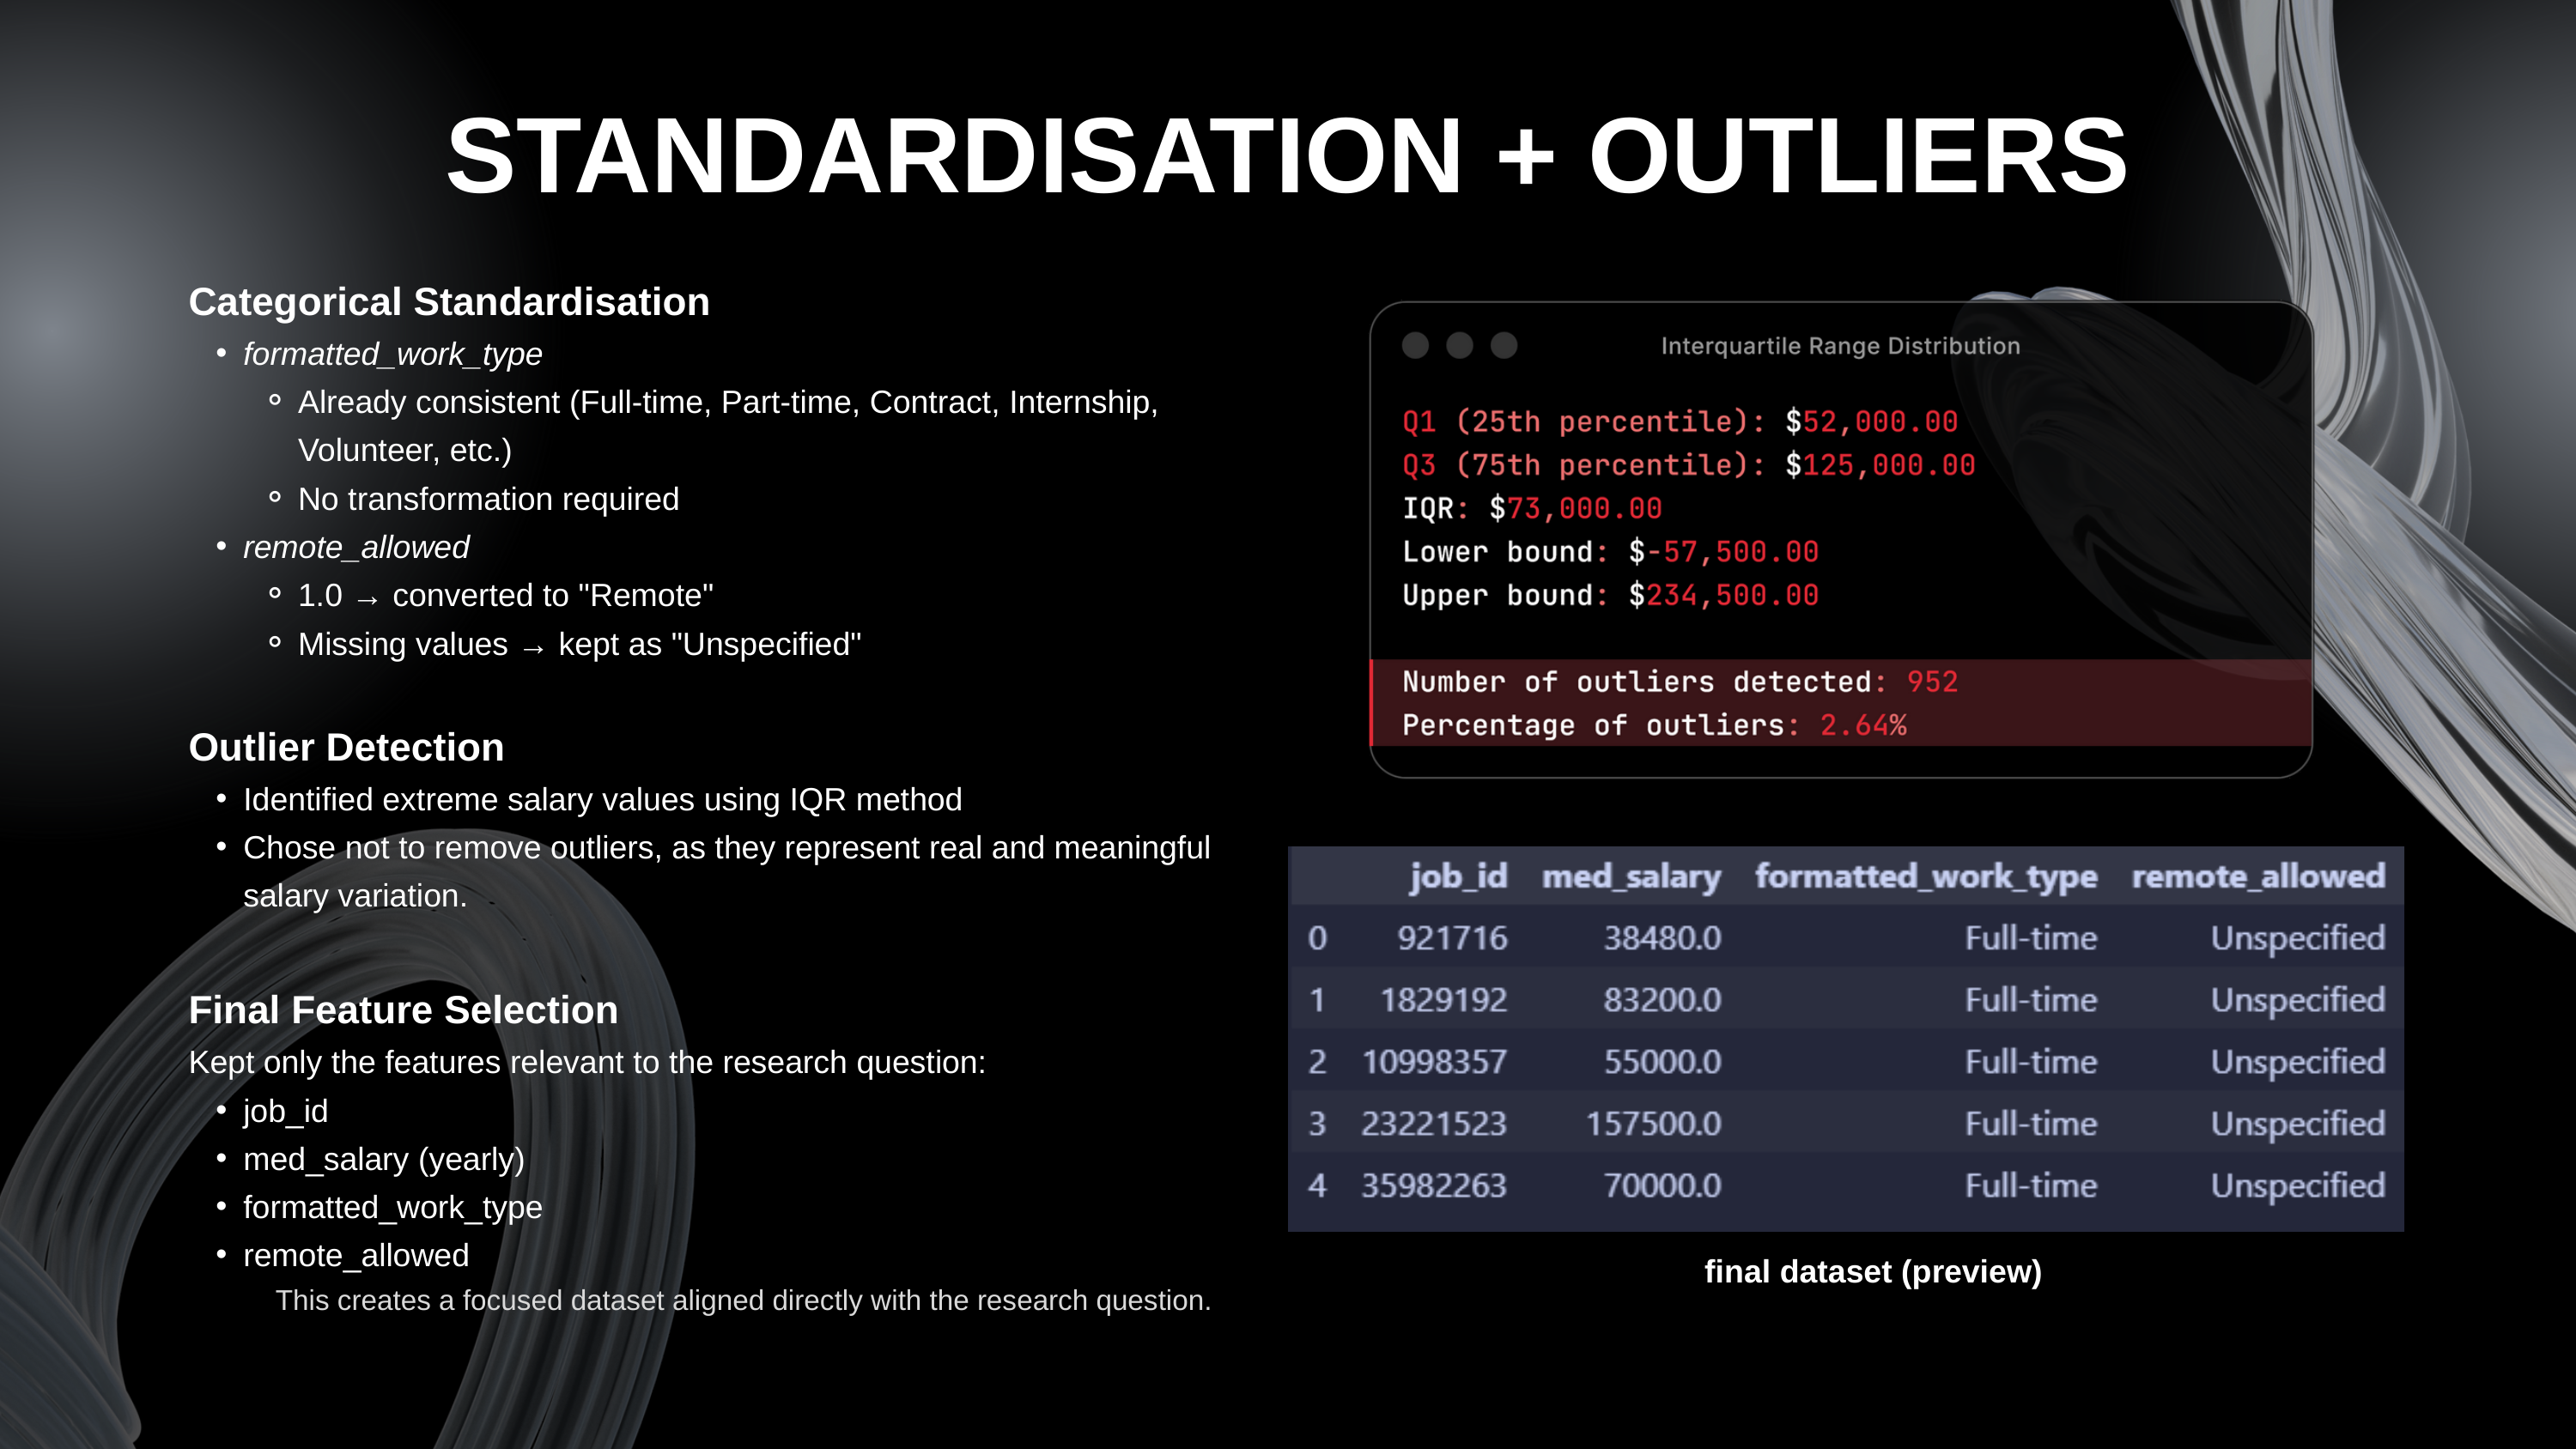

STANDARDISATION + OUTLIERS
Categorical Standardisation
formatted_work_type
Already consistent (Full-time, Part-time, Contract, Internship, Volunteer, etc.)
No transformation required
remote_allowed
1.0 → converted to "Remote"
Missing values → kept as "Unspecified"

Outlier Detection
Identified extreme salary values using IQR method
Chose not to remove outliers, as they represent real and meaningful salary variation.

Final Feature Selection
Kept only the features relevant to the research question:
job_id
med_salary (yearly)
formatted_work_type
remote_allowed
This creates a focused dataset aligned directly with the research question.

final dataset (preview)